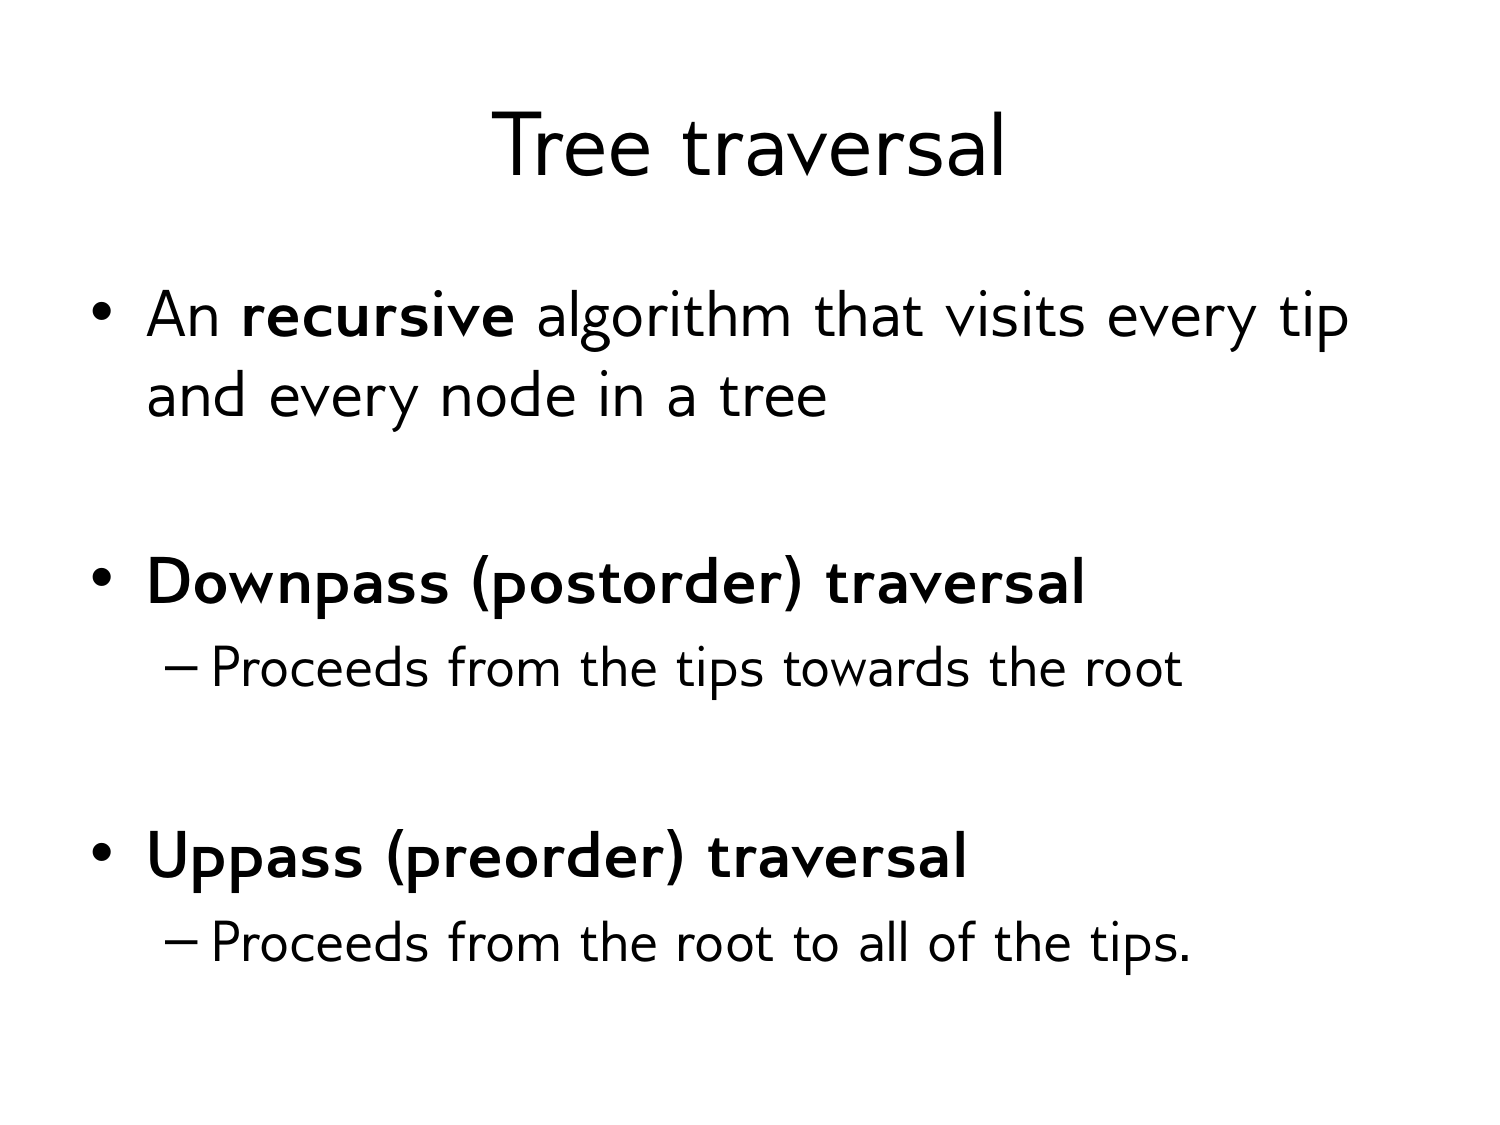

# Tree traversal
An recursive algorithm that visits every tip and every node in a tree

Downpass (postorder) traversal
Proceeds from the tips towards the root

Uppass (preorder) traversal
Proceeds from the root to all of the tips.